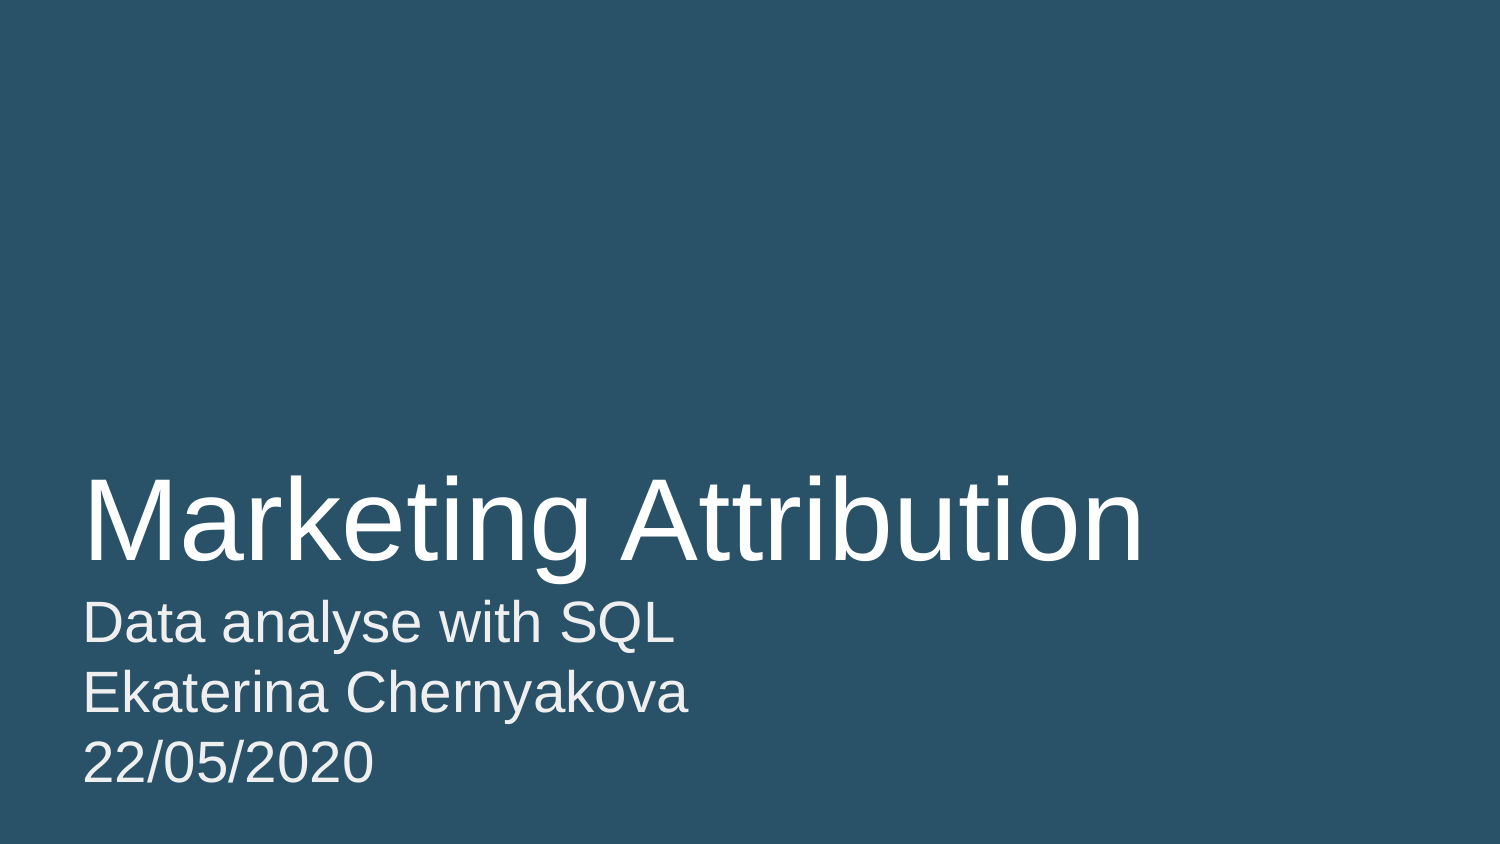

Marketing Attribution
Data analyse with SQL
Ekaterina Chernyakova
22/05/2020